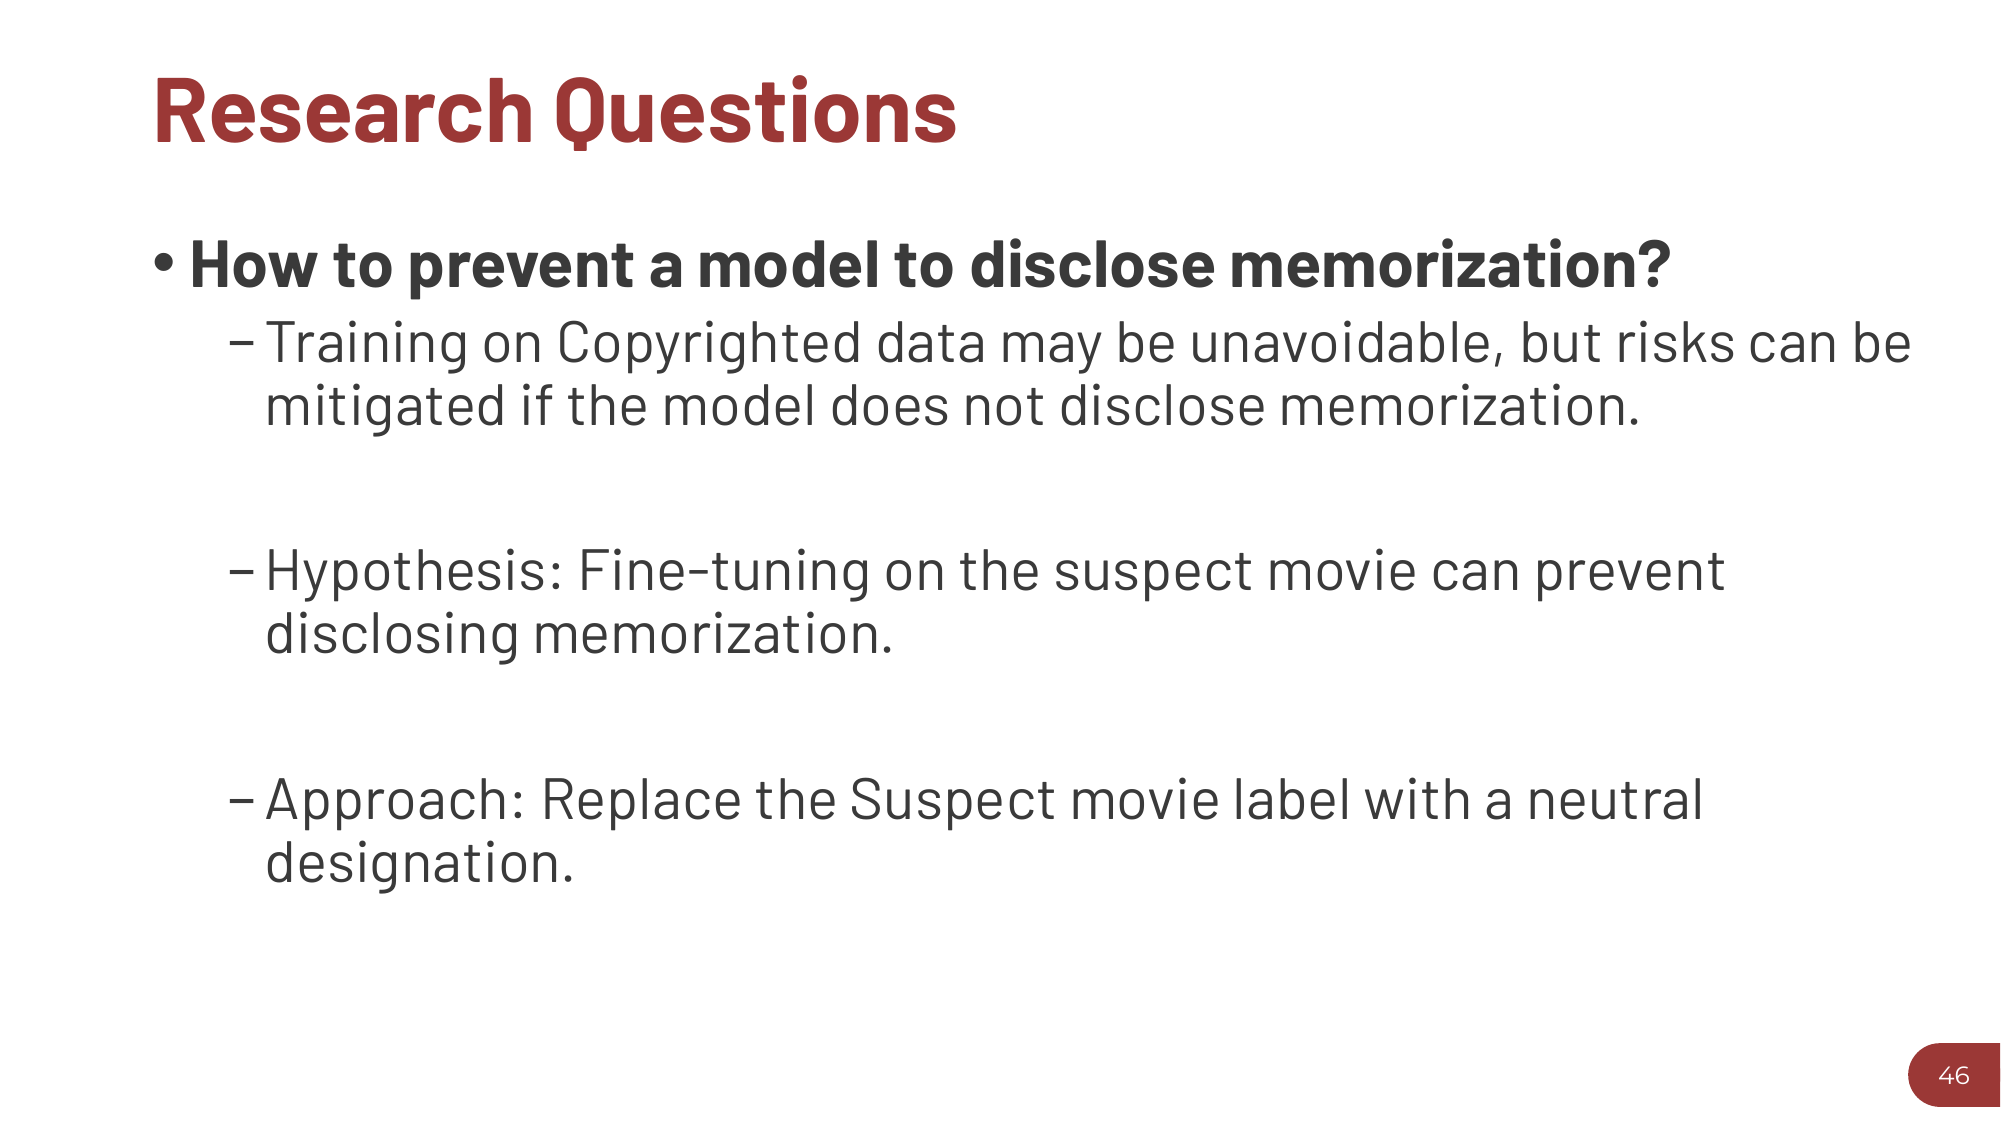

# Research Questions
How to prevent a model to disclose memorization?
Training on Copyrighted data may be unavoidable, but risks can be mitigated if the model does not disclose memorization.

Hypothesis: Fine-tuning on the suspect movie can prevent disclosing memorization.

Approach: Replace the Suspect movie label with a neutral designation.
46